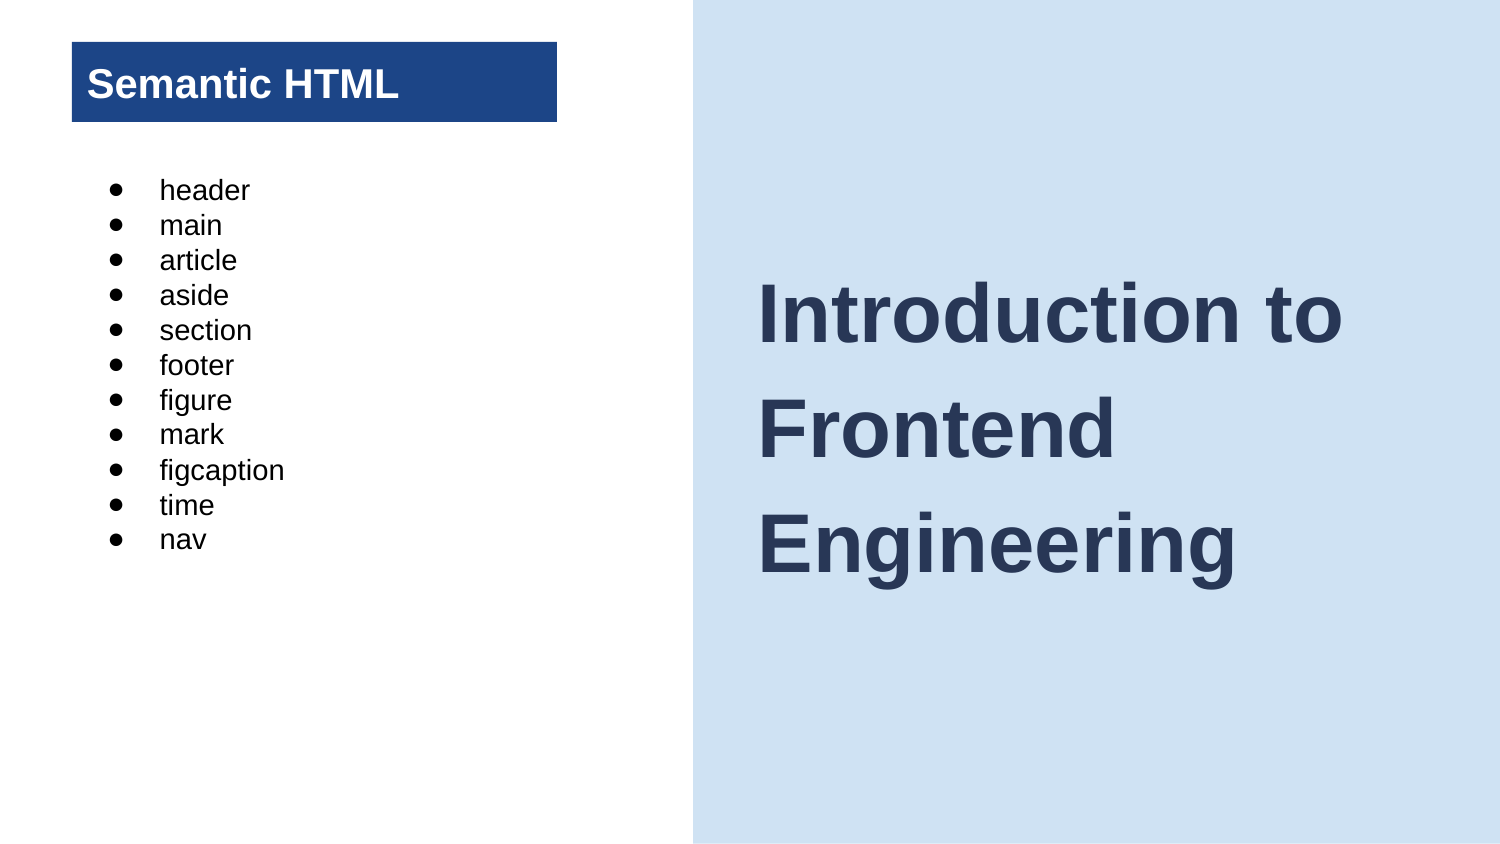

Semantic HTML
header
main
article
aside
section
footer
figure
mark
figcaption
time
nav
Introduction to Frontend Engineering